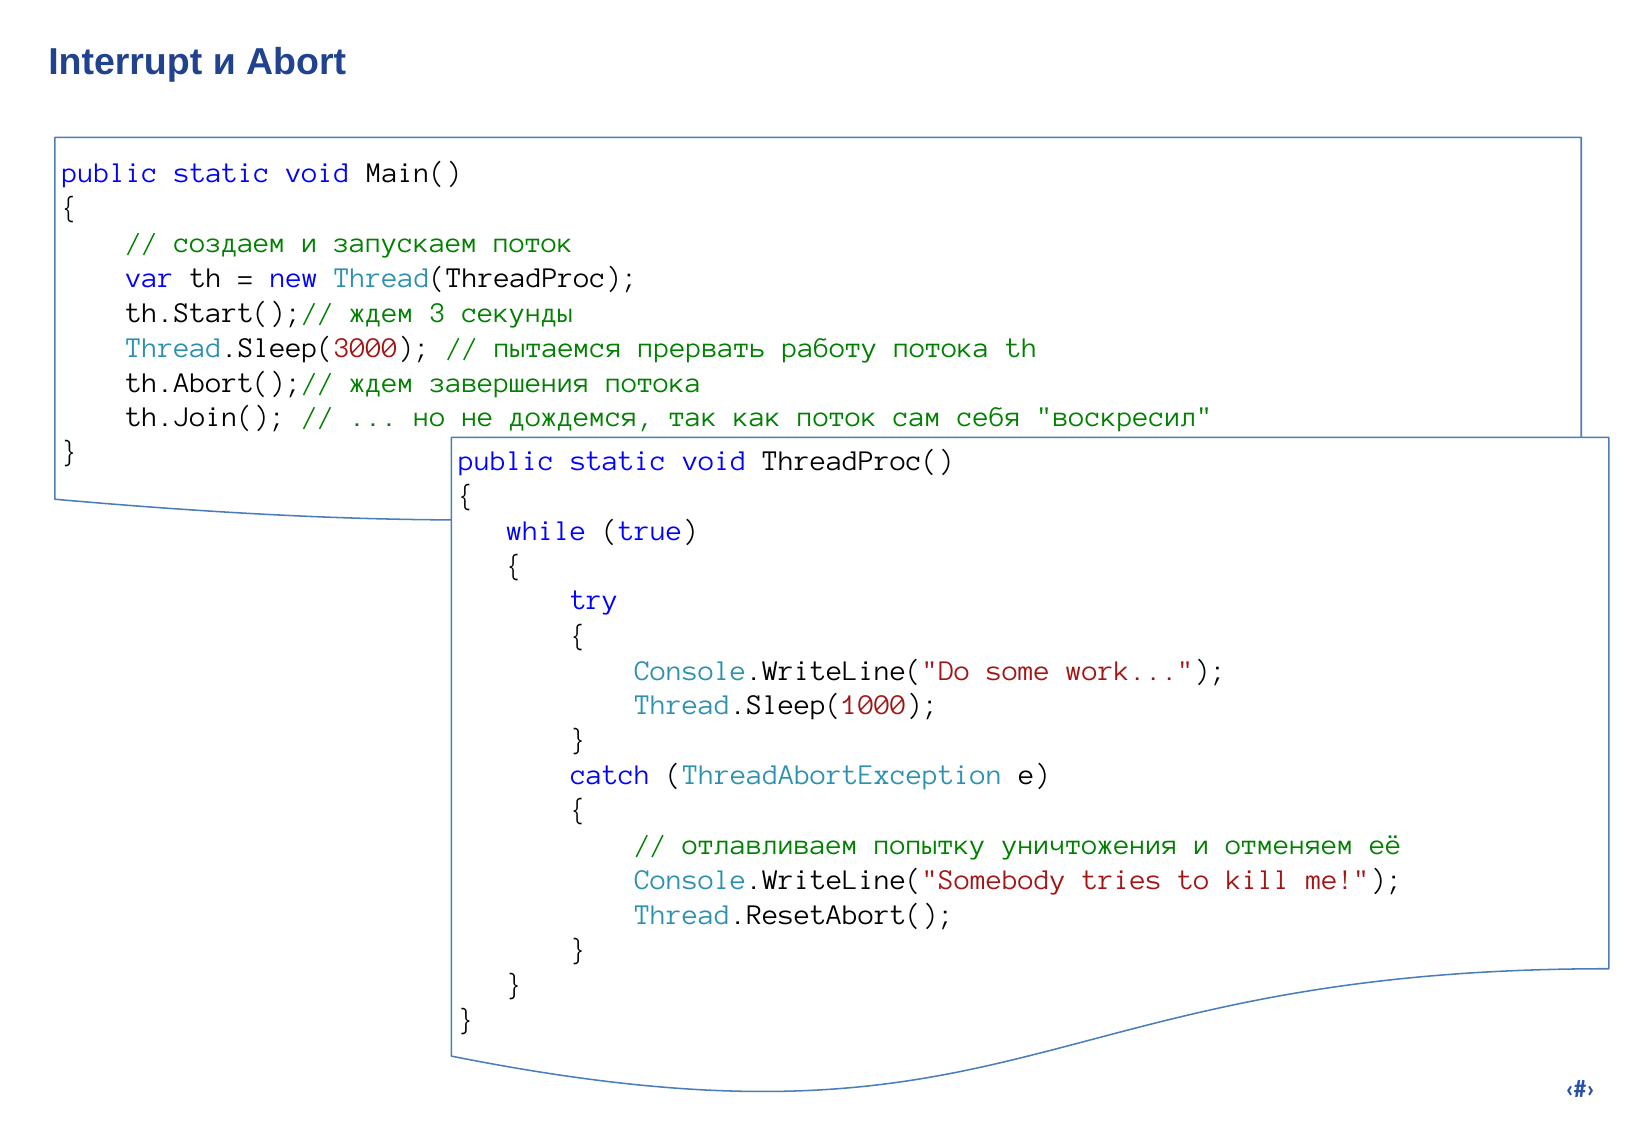

# Interrupt и Abort

public static void Main()
{
    // создаем и запускаем поток
    var th = new Thread(ThreadProc);
    th.Start();// ждем 3 секунды
    Thread.Sleep(3000); // пытаемся прервать работу потока th
    th.Abort();// ждем завершения потока
    th.Join(); // ... но не дождемся, так как поток сам себя "воскресил"
}

public static void ThreadProc()
{
   while (true)
   {
       try
       {
           Console.WriteLine("Do some work...");
           Thread.Sleep(1000);
       }
       catch (ThreadAbortException e)
       {
           // отлавливаем попытку уничтожения и отменяем её
           Console.WriteLine("Somebody tries to kill me!");
           Thread.ResetAbort();
       }
   }
}